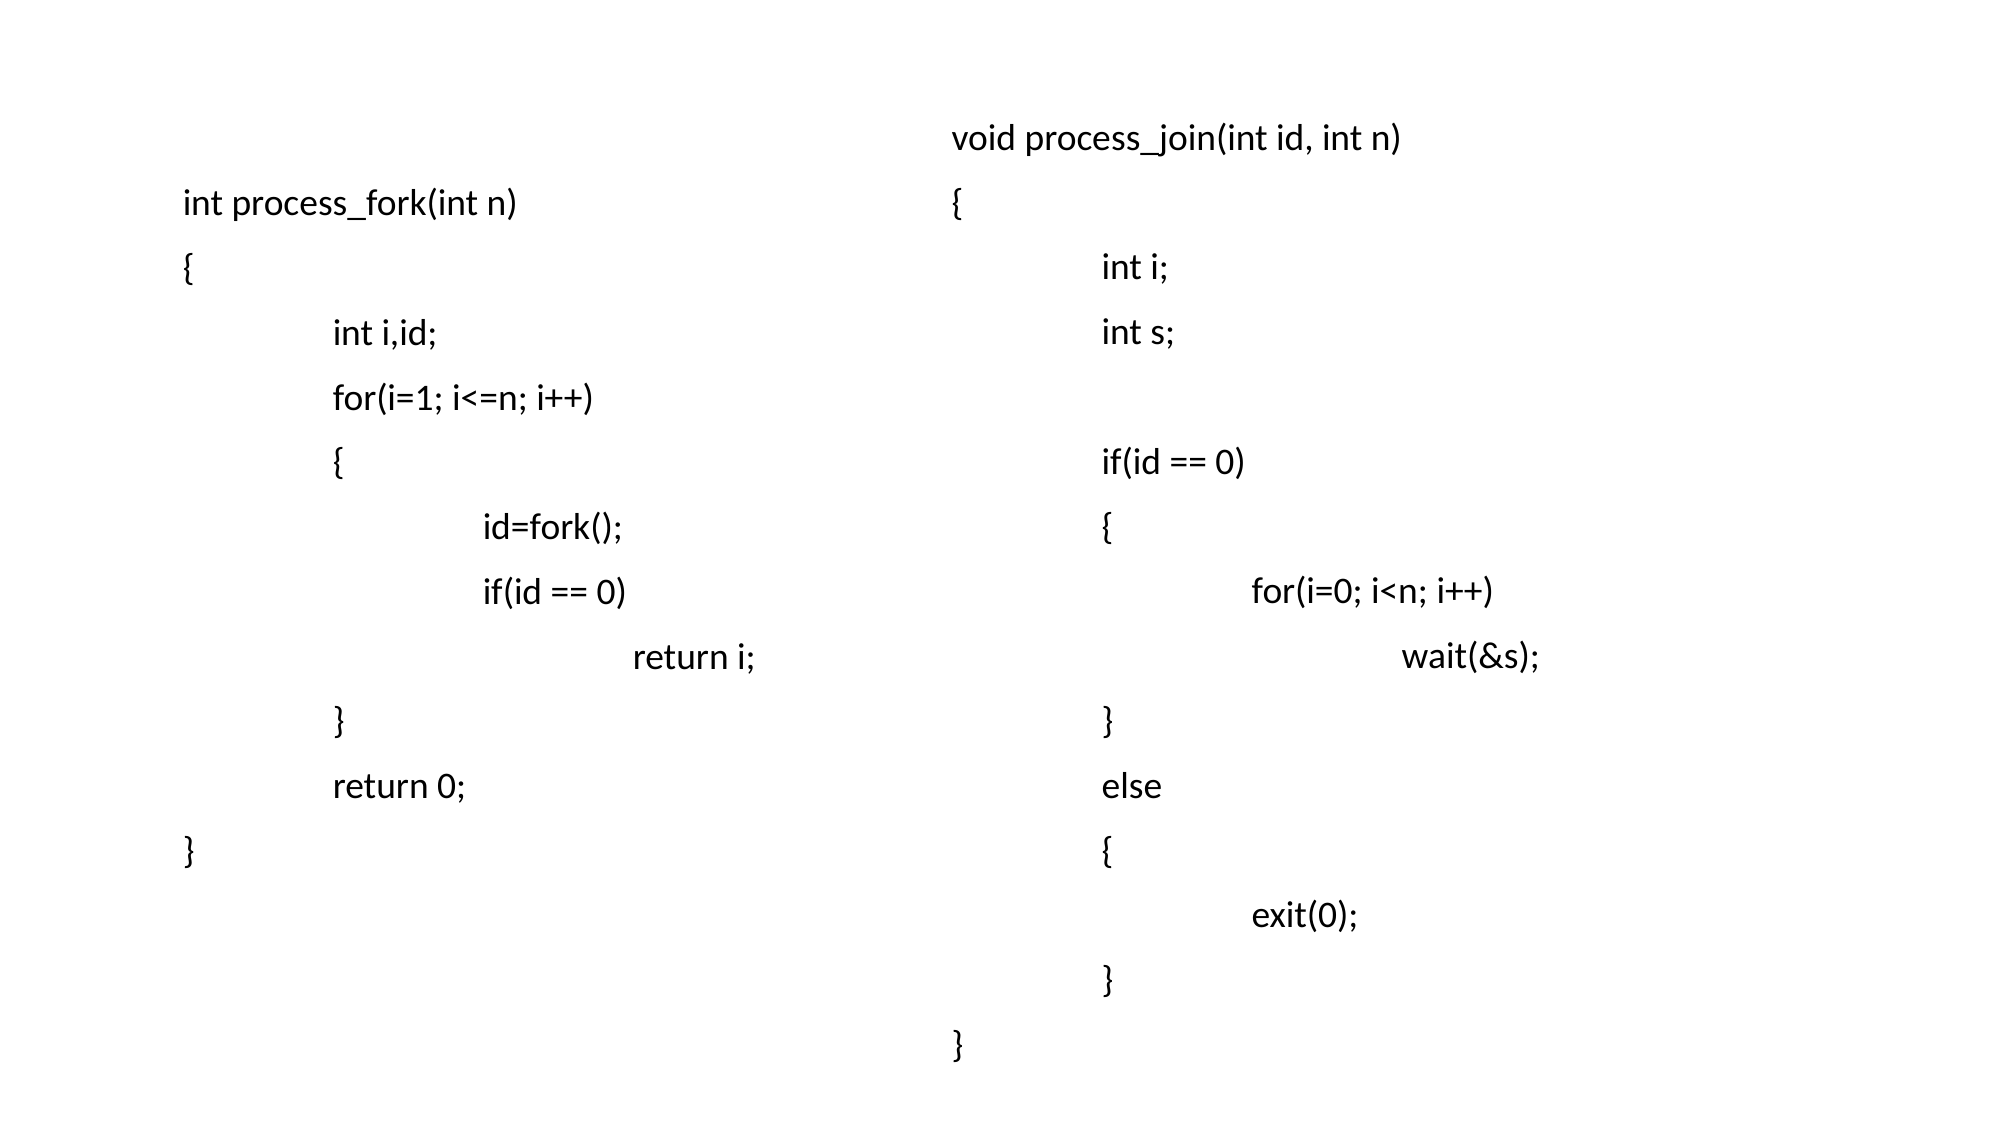

void process_join(int id, int n)
{
	int i;
	int s;

	if(id == 0)
	{
		for(i=0; i<n; i++)
			wait(&s);
	}
	else
	{
		exit(0);
	}
}
int process_fork(int n)
{
	int i,id;
	for(i=1; i<=n; i++)
	{
		id=fork();
		if(id == 0)
			return i;
	}
	return 0;
}